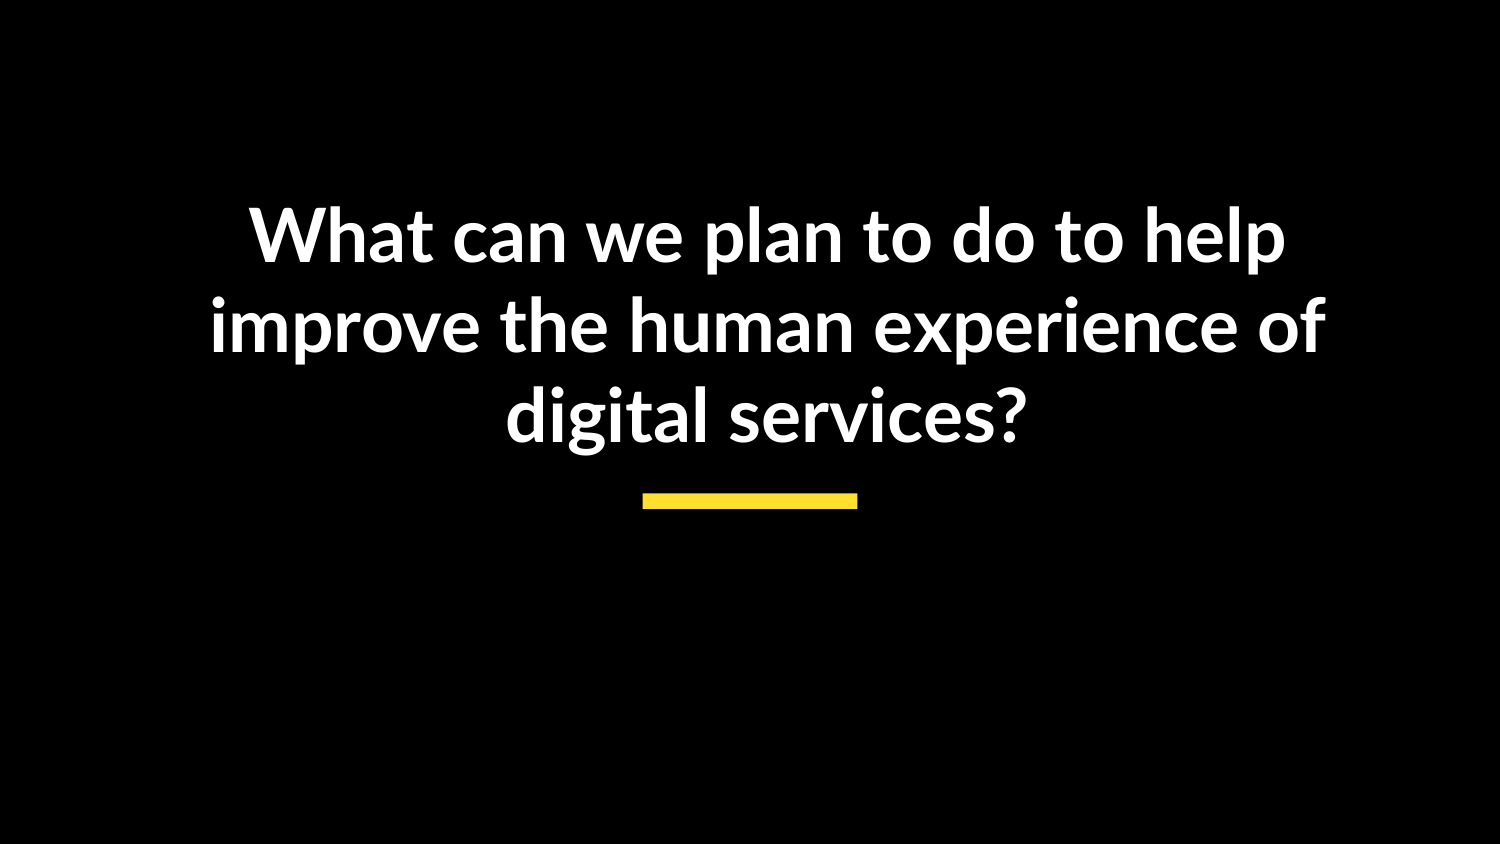

# What can we plan to do to help improve the human experience of digital services?